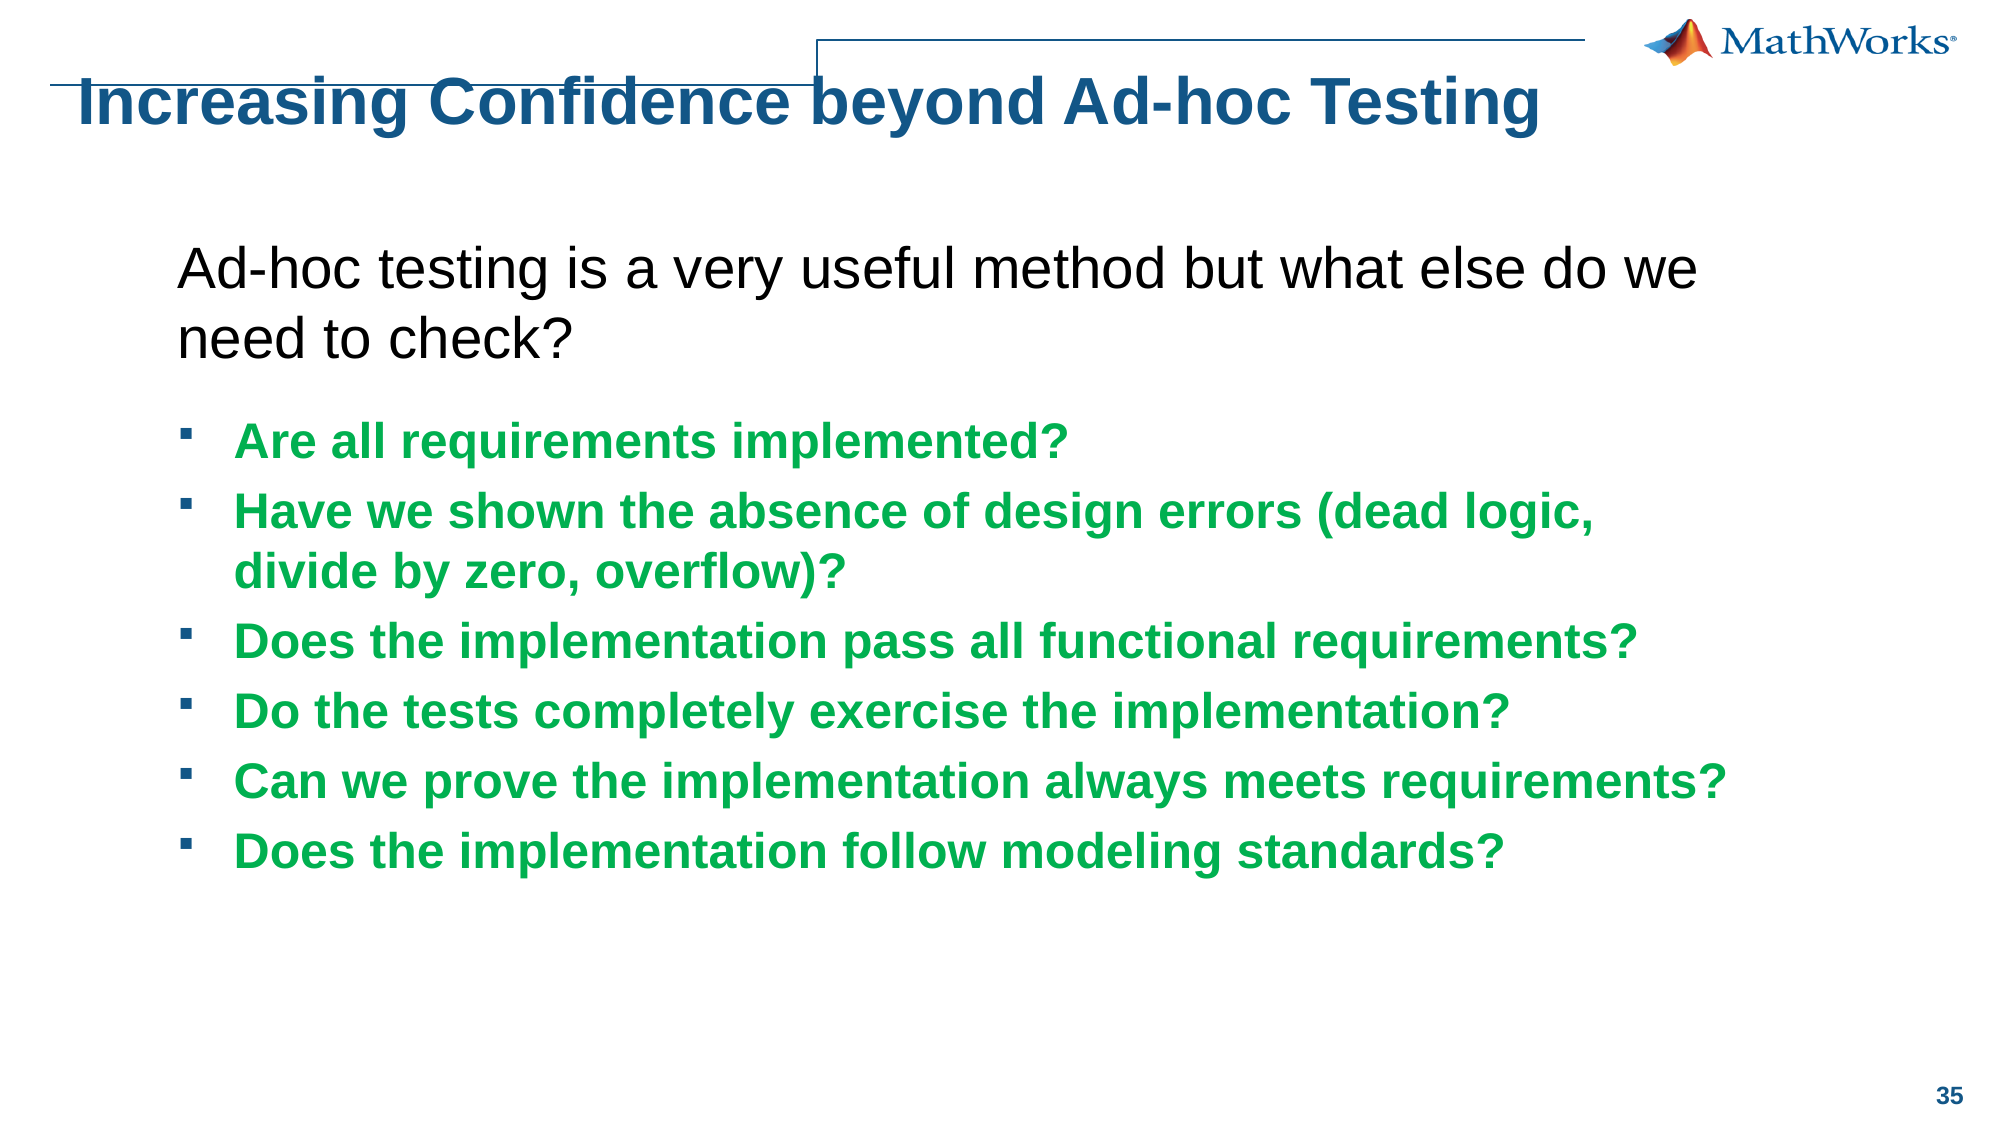

# Increasing Confidence beyond Ad-hoc Testing
Ad-hoc testing is a very useful method but what else do we need to check?

Are all requirements implemented?
Have we shown the absence of design errors (dead logic, divide by zero, overflow)?
Does the implementation pass all functional requirements?
Do the tests completely exercise the implementation?
Can we prove the implementation always meets requirements?
Does the implementation follow modeling standards?